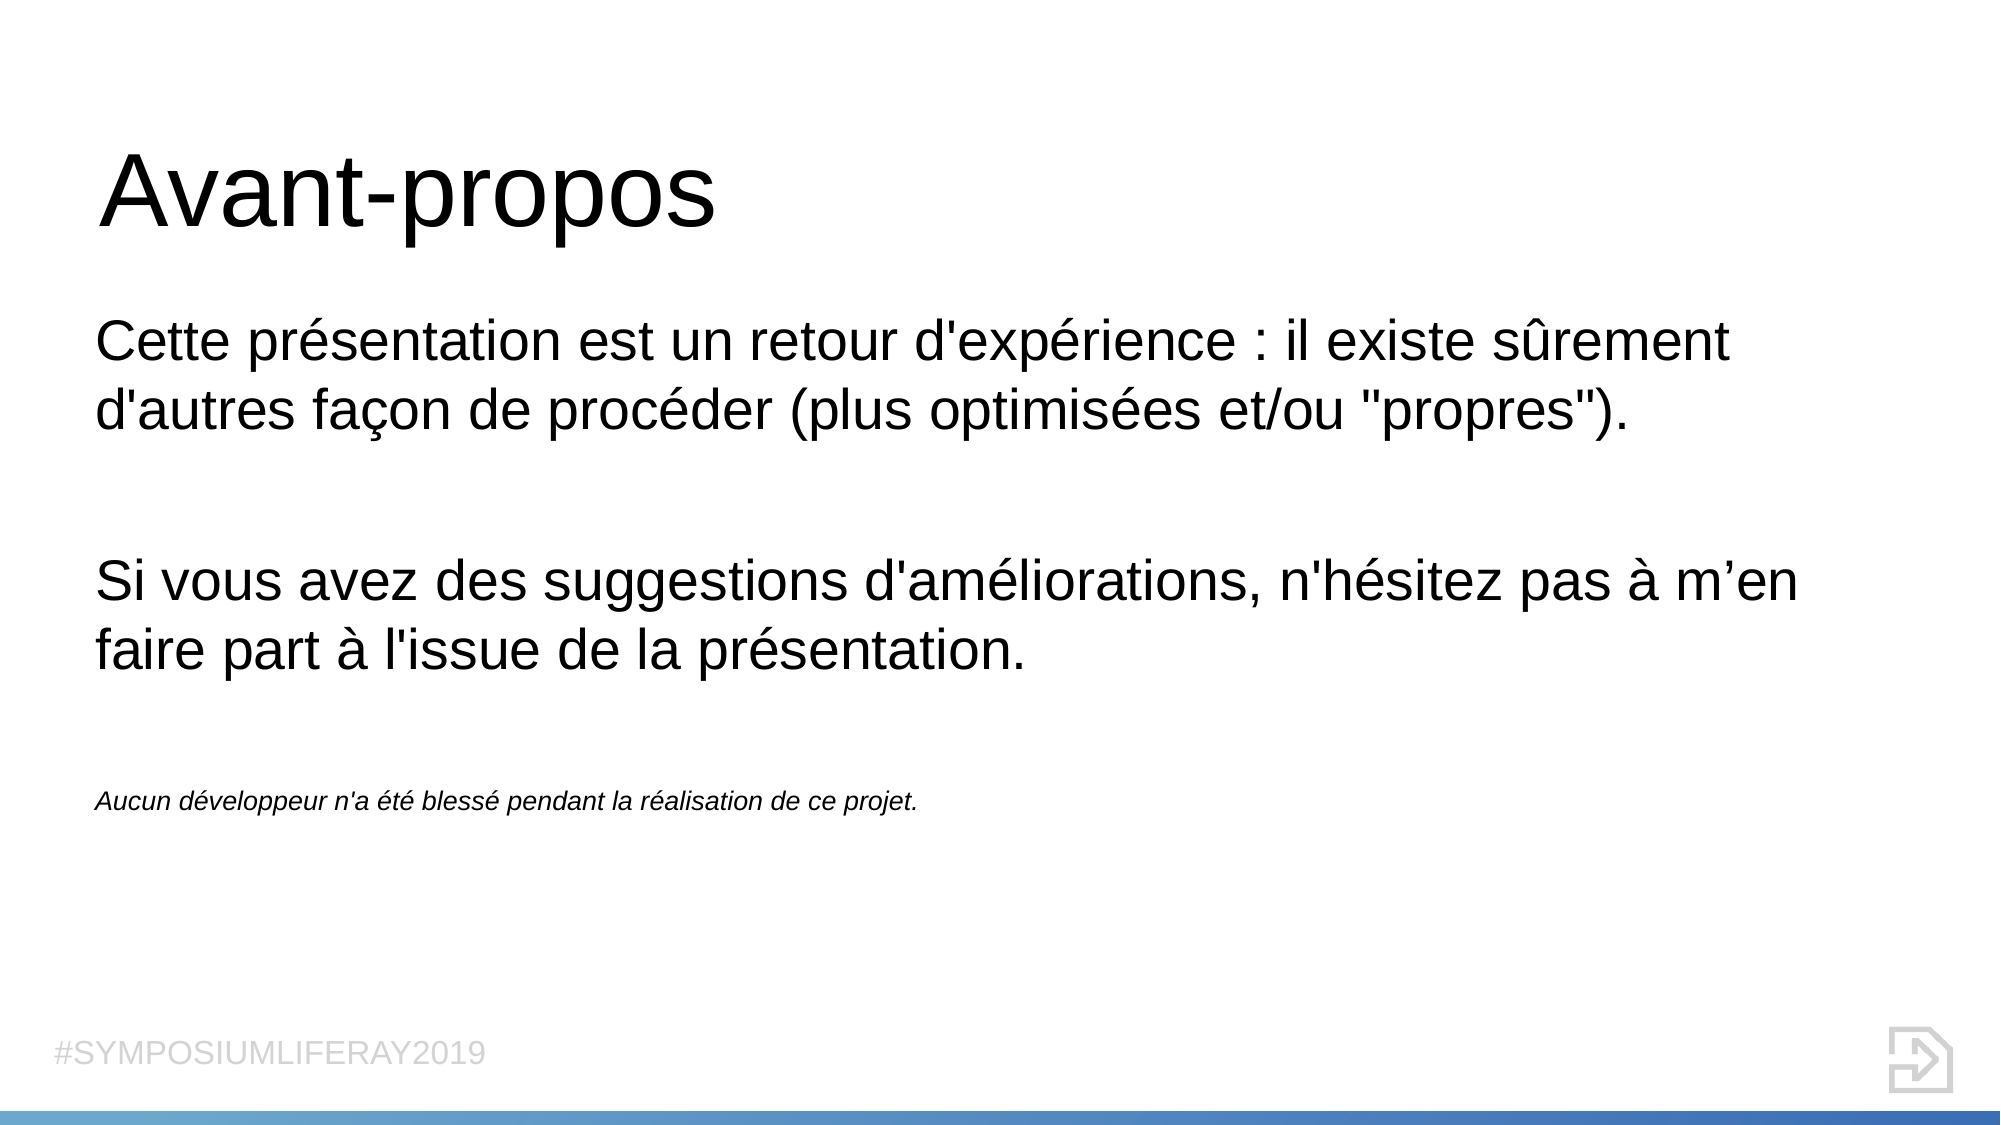

# Avant-propos
Cette présentation est un retour d'expérience : il existe sûrement d'autres façon de procéder (plus optimisées et/ou "propres").

Si vous avez des suggestions d'améliorations, n'hésitez pas à m’en faire part à l'issue de la présentation.

Aucun développeur n'a été blessé pendant la réalisation de ce projet.